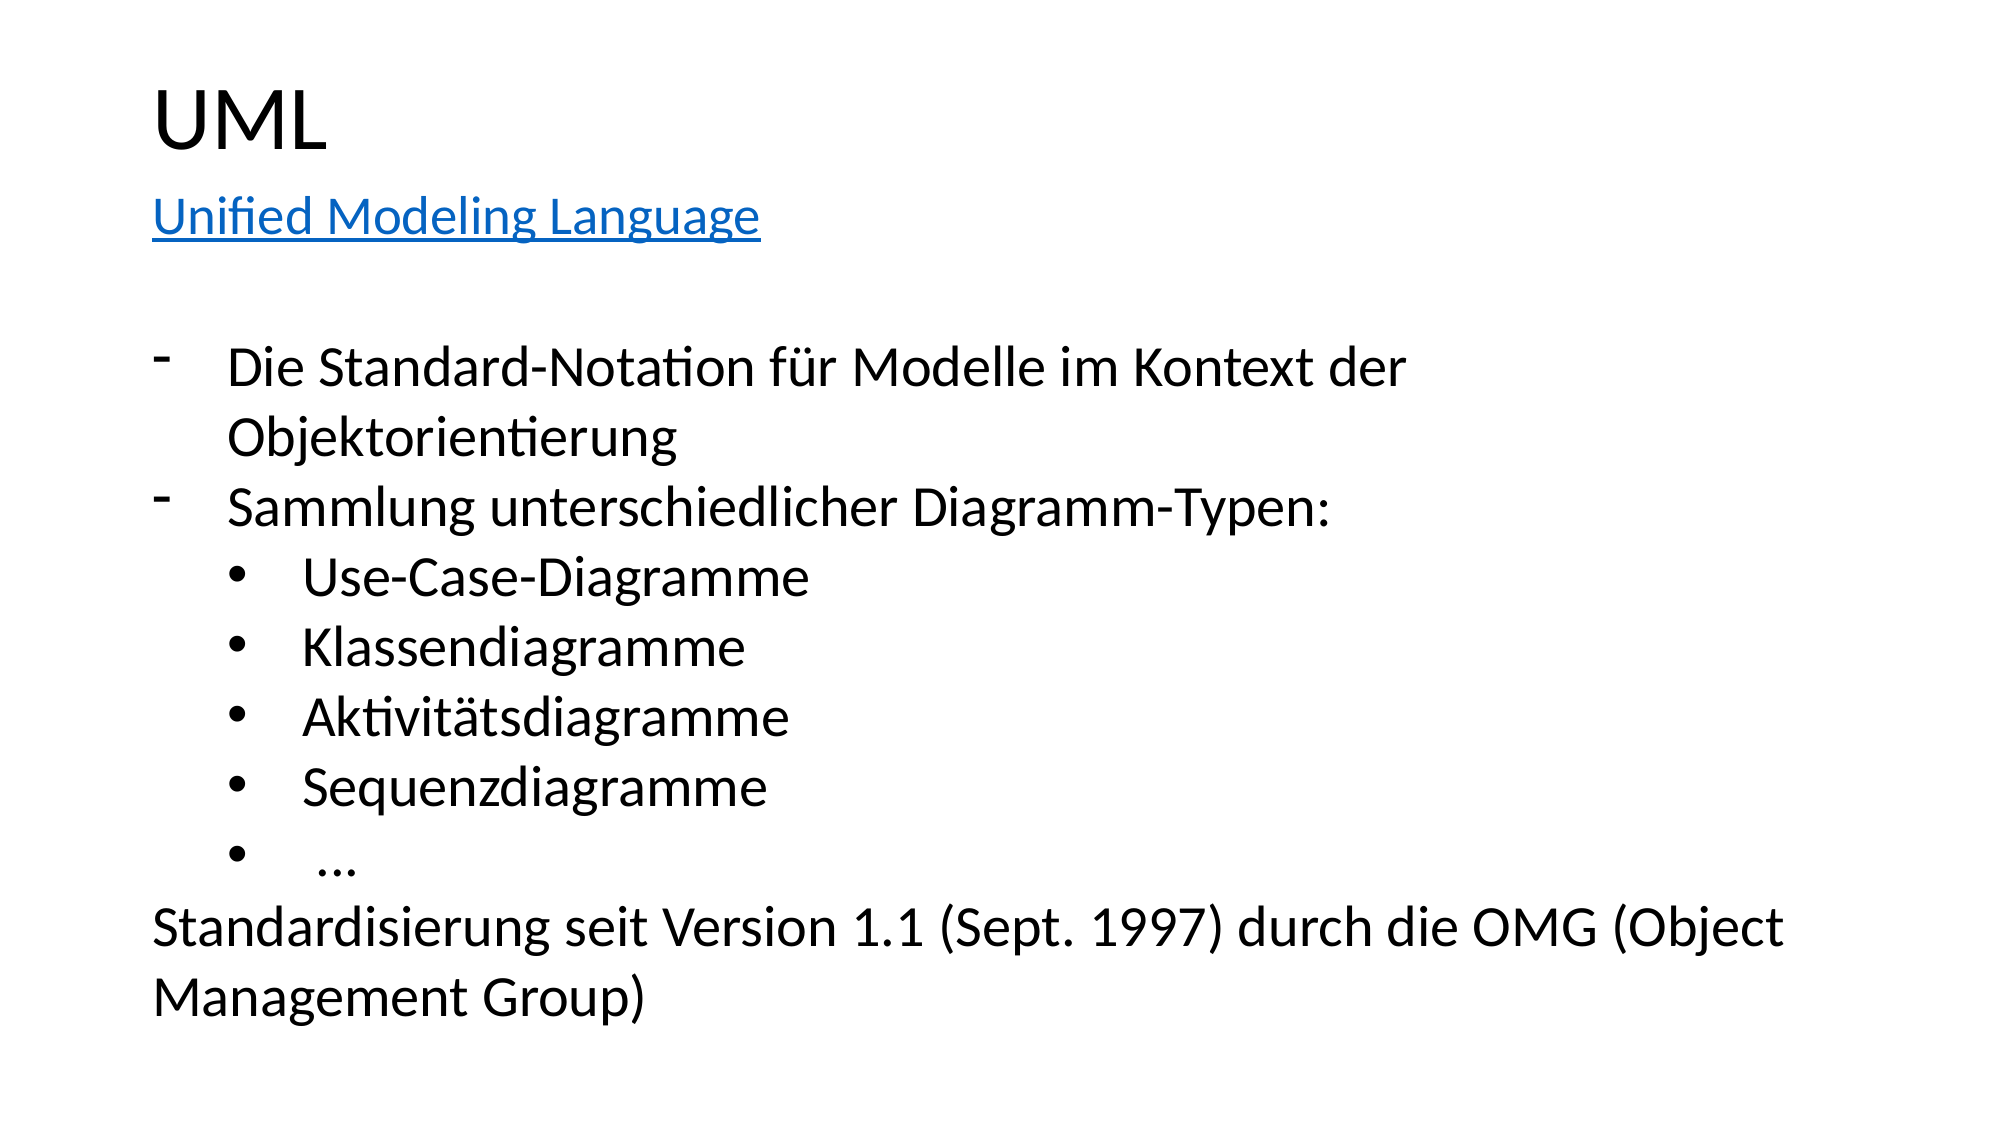

# UML
Unified Modeling Language
Die Standard-Notation für Modelle im Kontext der Objektorientierung
Sammlung unterschiedlicher Diagramm-Typen:
Use-Case-Diagramme
Klassendiagramme
Aktivitätsdiagramme
Sequenzdiagramme
 ...
Standardisierung seit Version 1.1 (Sept. 1997) durch die OMG (Object Management Group)